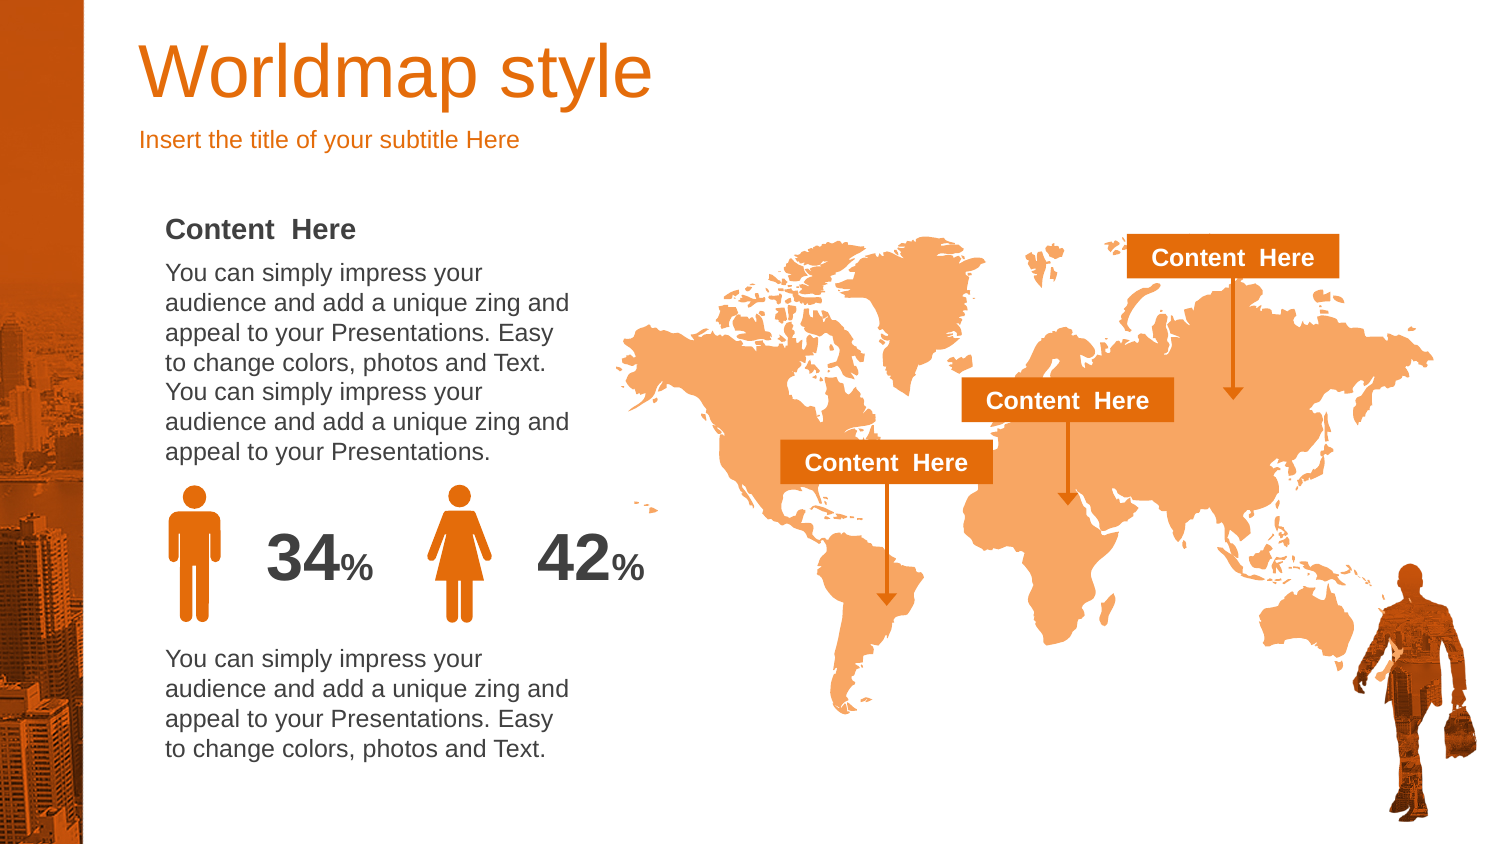

Worldmap style
Insert the title of your subtitle Here
Content  Here
You can simply impress your audience and add a unique zing and appeal to your Presentations. Easy to change colors, photos and Text. You can simply impress your audience and add a unique zing and appeal to your Presentations.

Content  Here
Content  Here
Content  Here

34%
42%
You can simply impress your audience and add a unique zing and appeal to your Presentations. Easy to change colors, photos and Text.